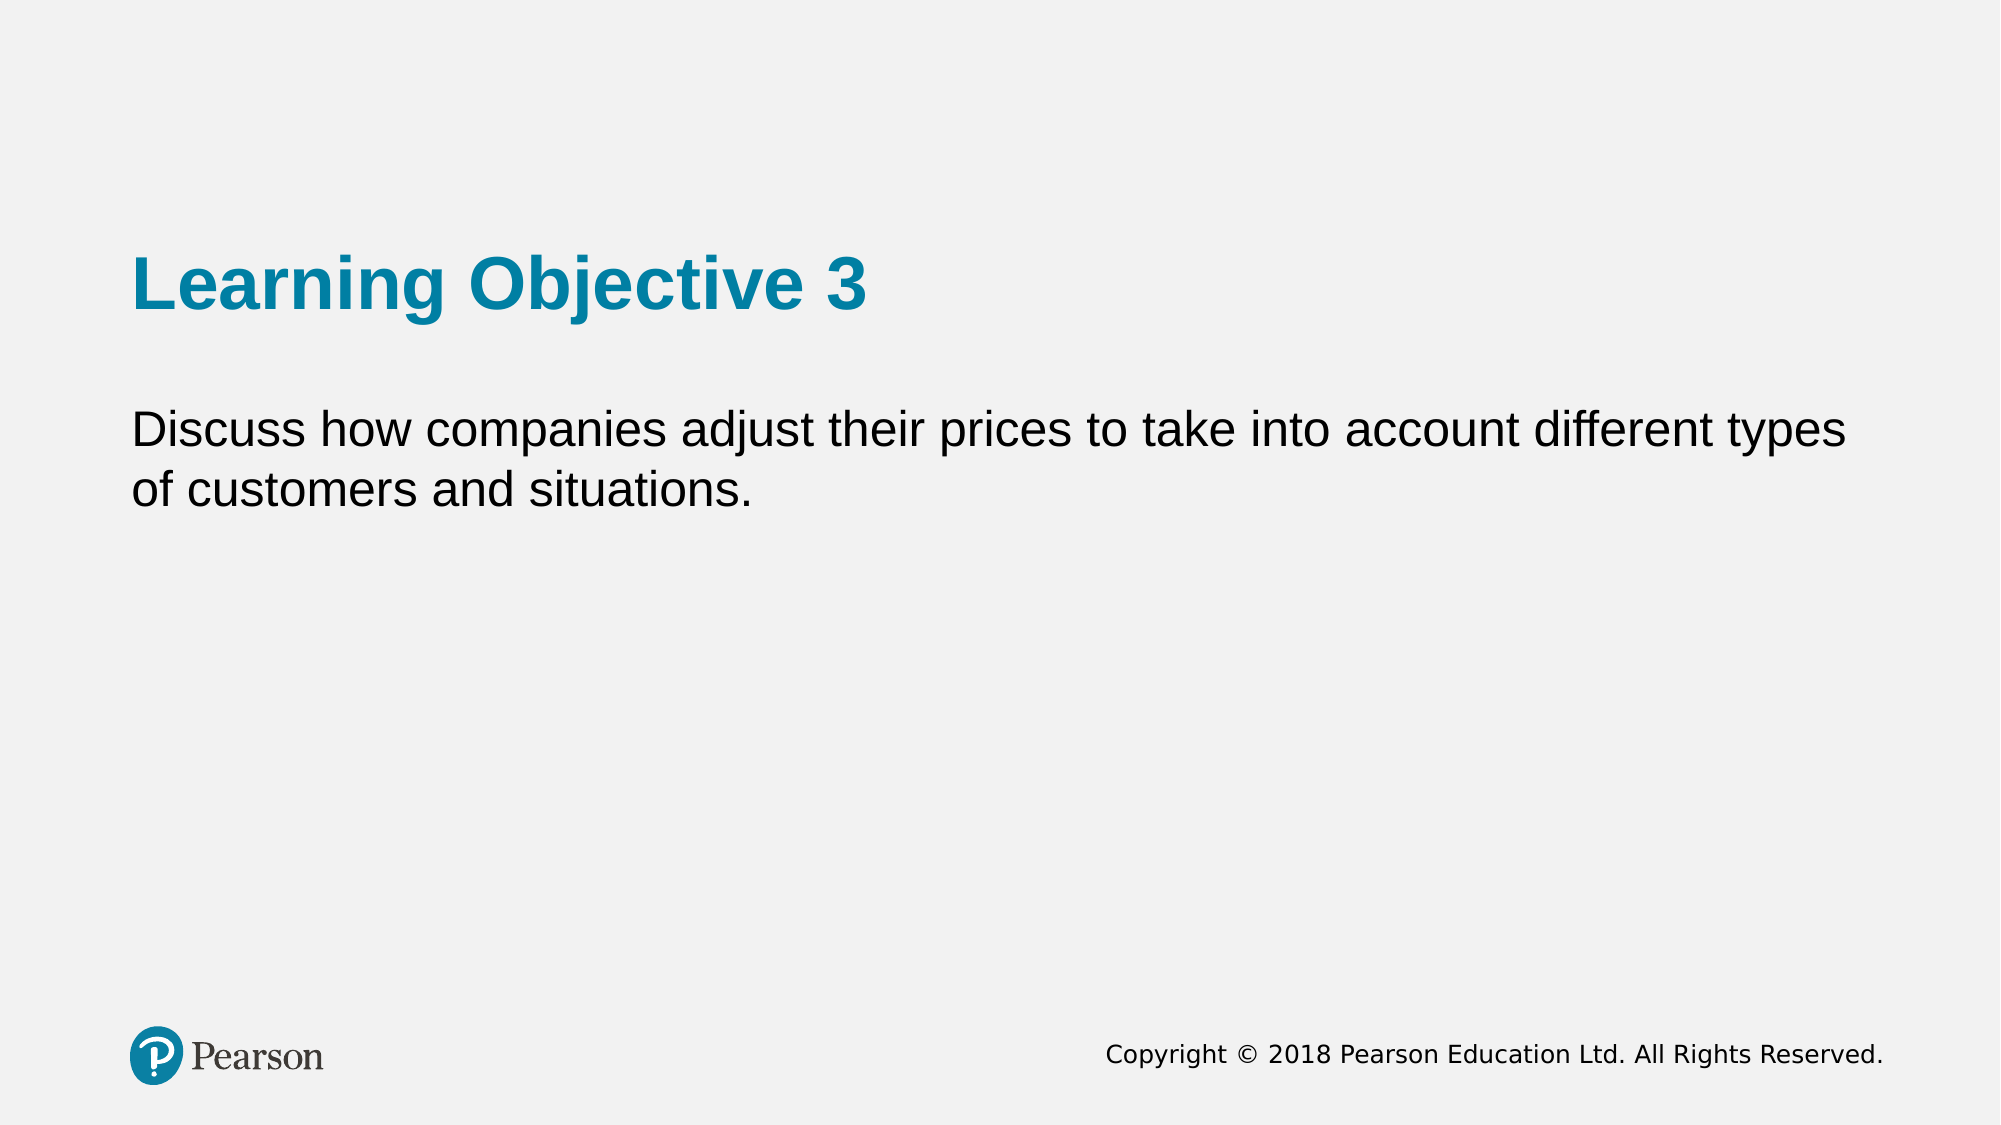

# Learning Objective 3
Discuss how companies adjust their prices to take into account different types of customers and situations.